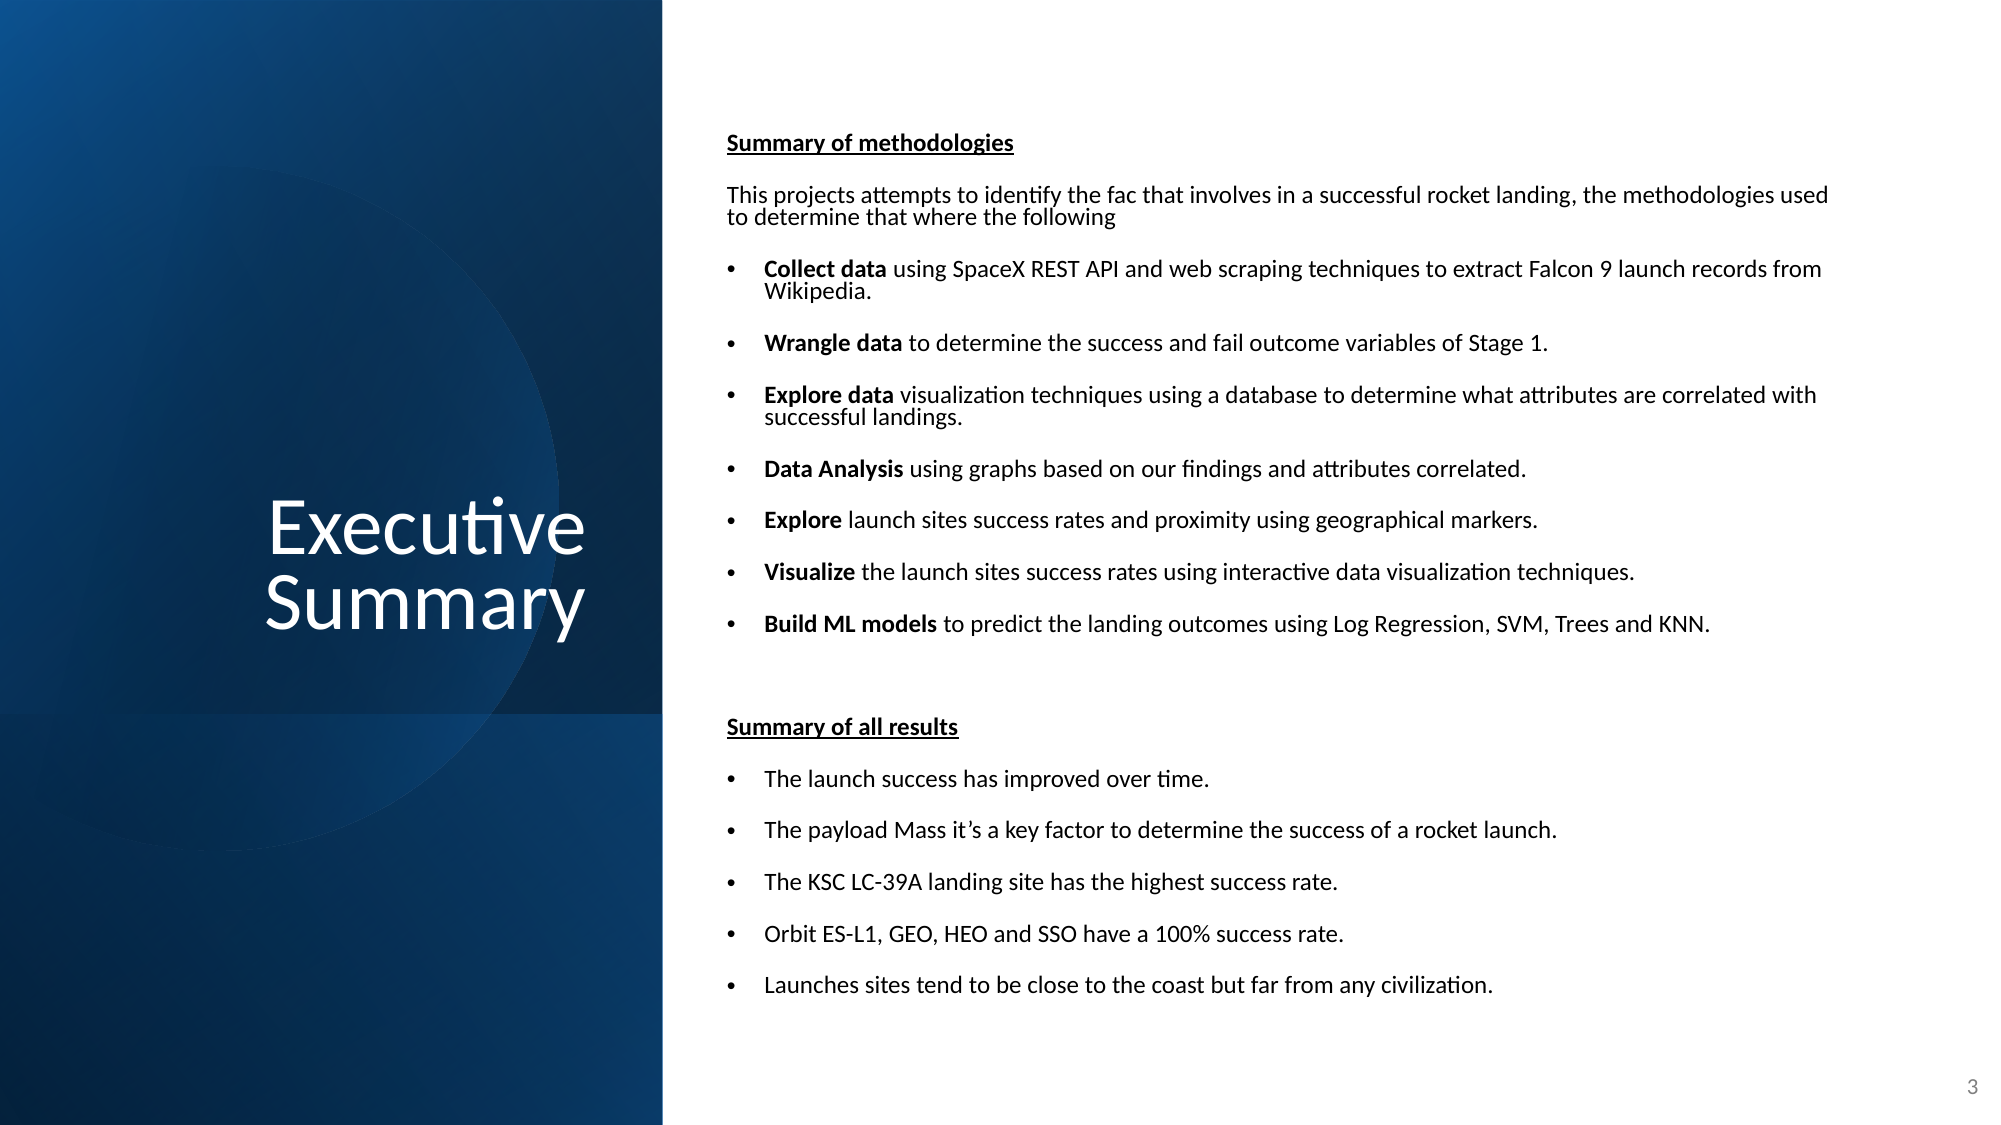

Summary of methodologies
This projects attempts to identify the fac that involves in a successful rocket landing, the methodologies used to determine that where the following
Collect data using SpaceX REST API and web scraping techniques to extract Falcon 9 launch records from Wikipedia.
Wrangle data to determine the success and fail outcome variables of Stage 1.
Explore data visualization techniques using a database to determine what attributes are correlated with successful landings.
Data Analysis using graphs based on our findings and attributes correlated.
Explore launch sites success rates and proximity using geographical markers.
Visualize the launch sites success rates using interactive data visualization techniques.
Build ML models to predict the landing outcomes using Log Regression, SVM, Trees and KNN.

Summary of all results
The launch success has improved over time.
The payload Mass it’s a key factor to determine the success of a rocket launch.
The KSC LC-39A landing site has the highest success rate.
Orbit ES-L1, GEO, HEO and SSO have a 100% success rate.
Launches sites tend to be close to the coast but far from any civilization.
Executive Summary

3